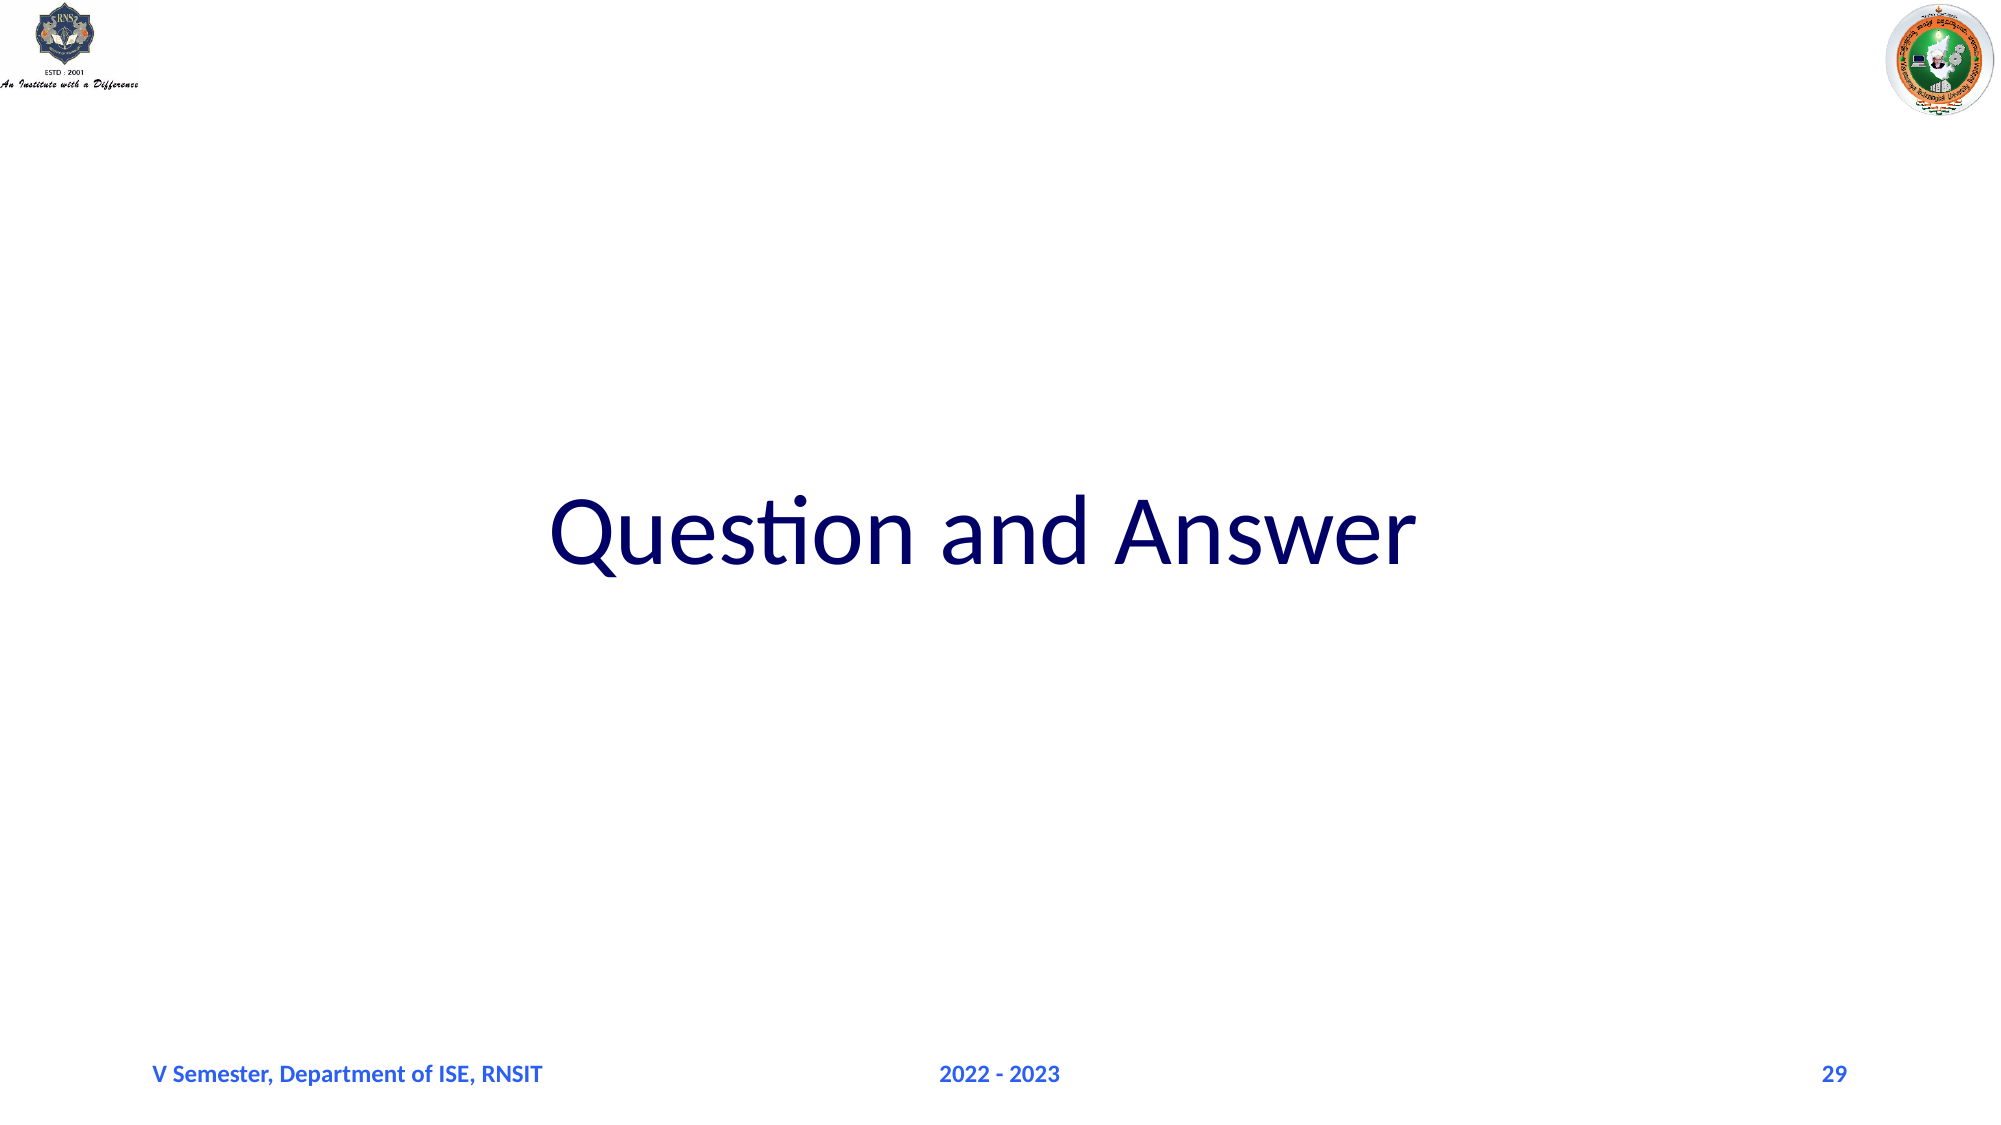

# Question and Answer
V Semester, Department of ISE, RNSIT
2022 - 2023
29